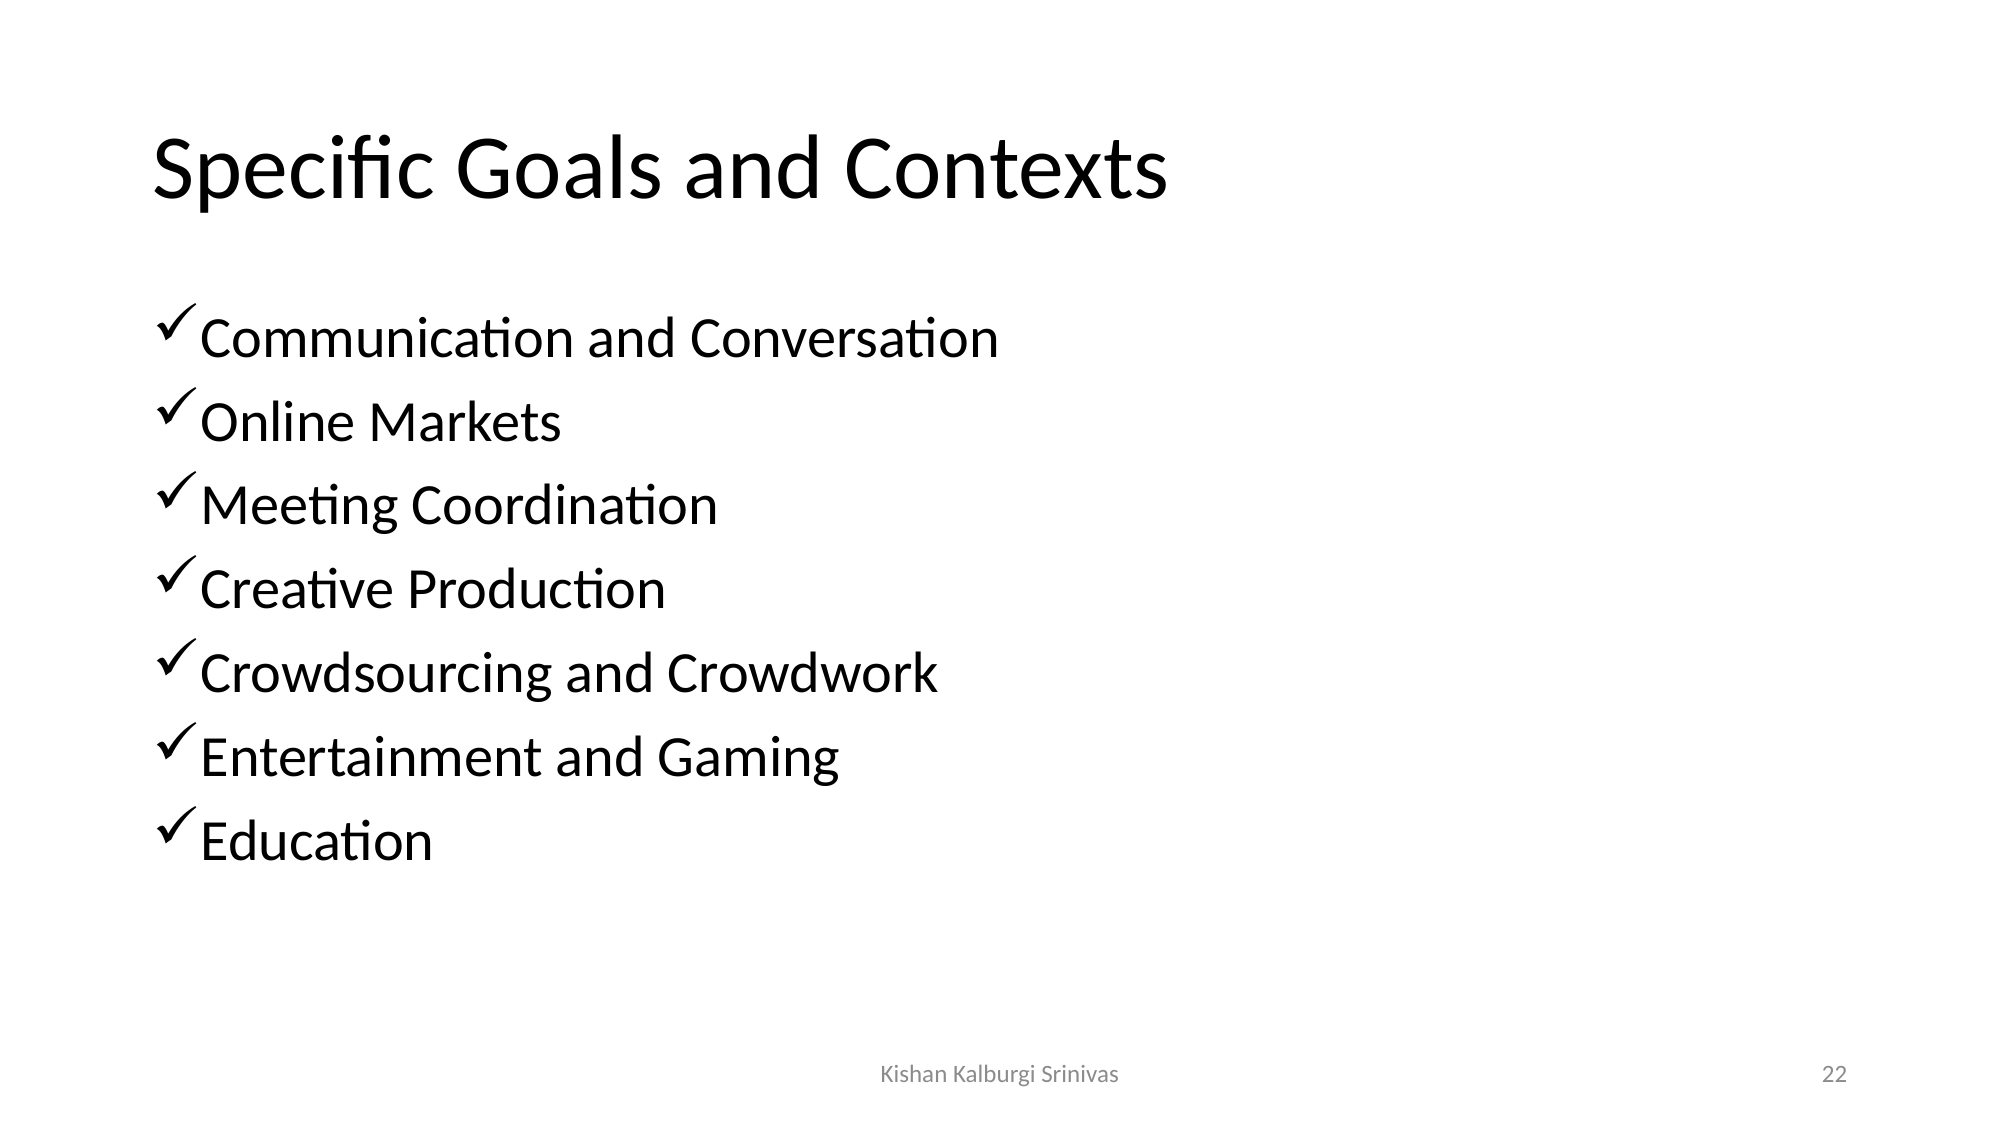

# Specific Goals and Contexts
Communication and Conversation
Online Markets
Meeting Coordination
Creative Production
Crowdsourcing and Crowdwork
Entertainment and Gaming
Education
Kishan Kalburgi Srinivas
22